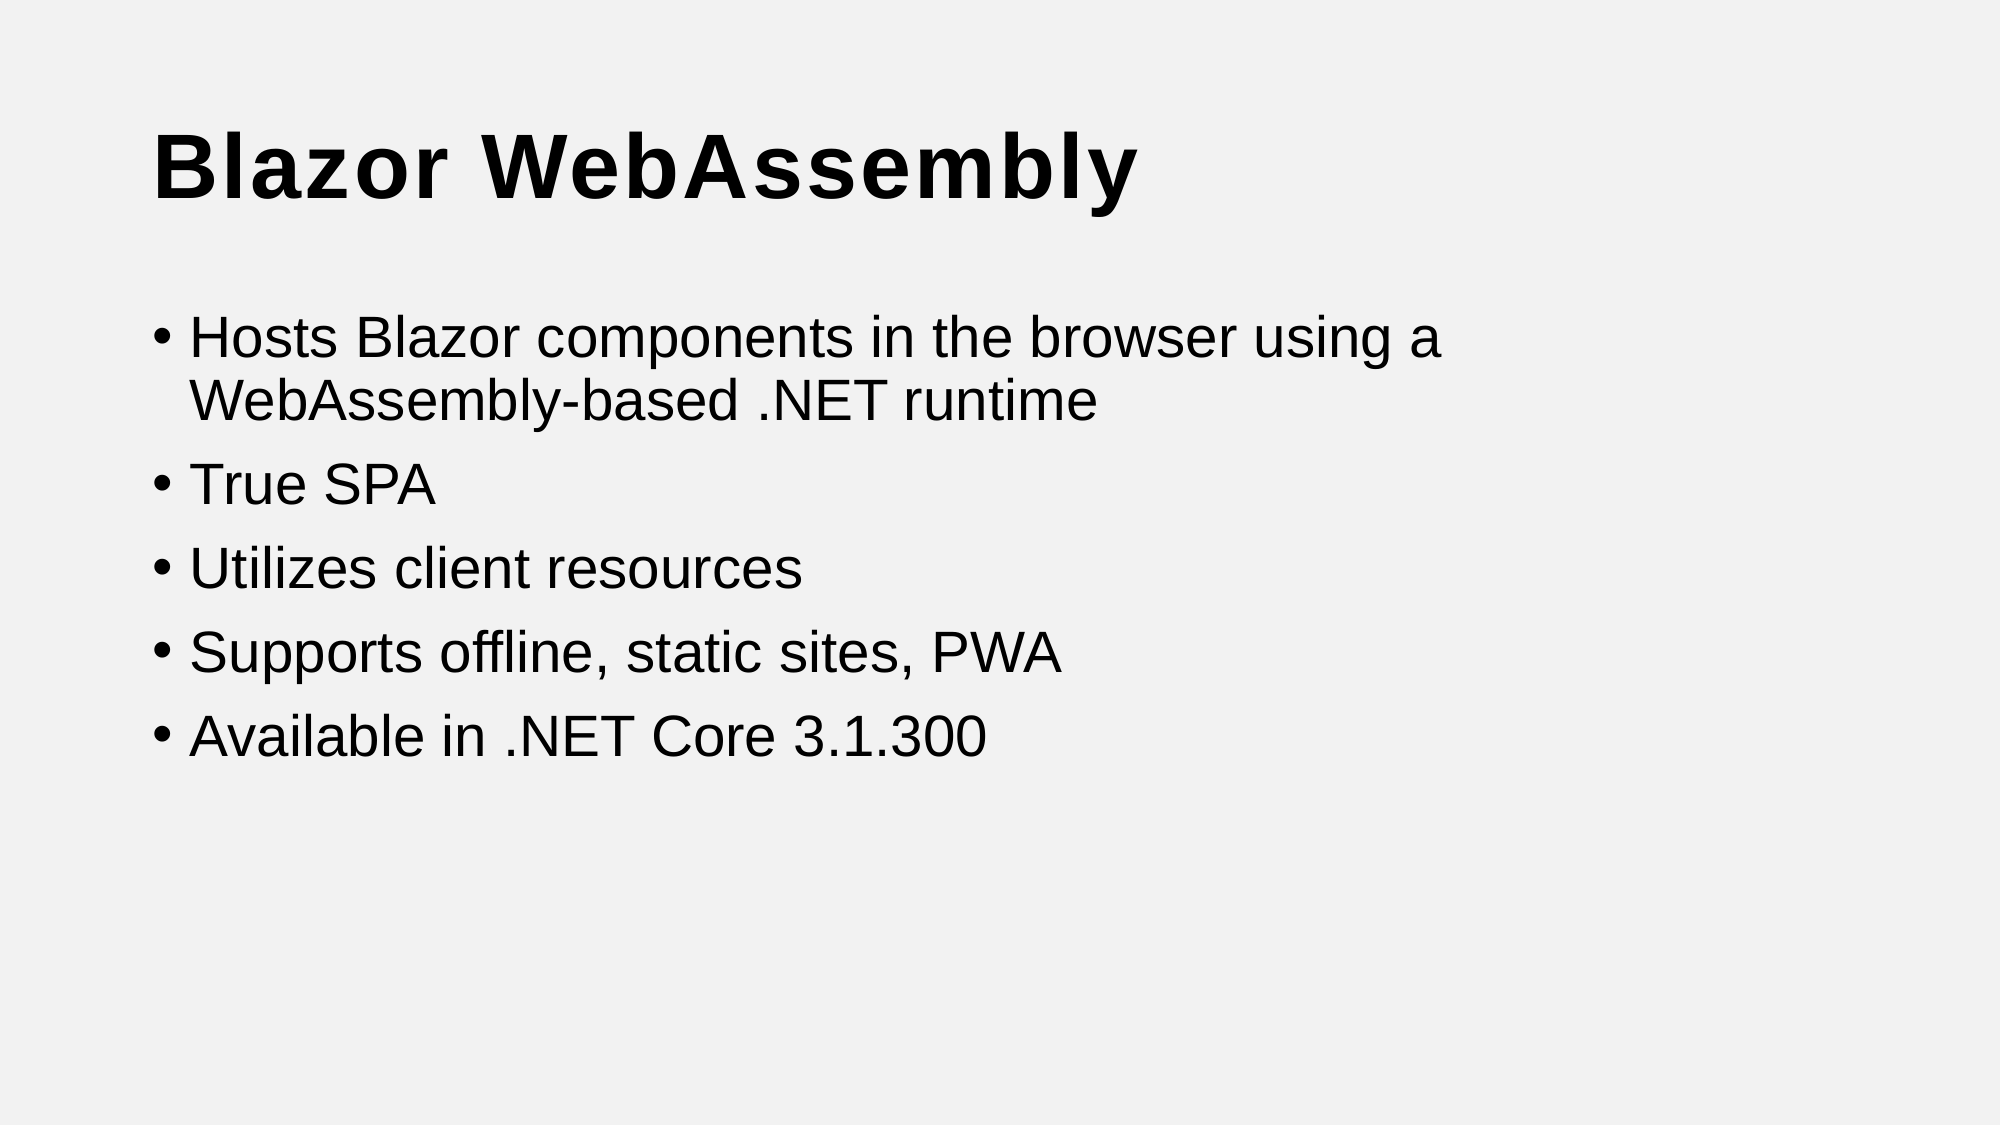

# Blazor WebAssembly
Hosts Blazor components in the browser using a WebAssembly-based .NET runtime
True SPA
Utilizes client resources
Supports offline, static sites, PWA
Available in .NET Core 3.1.300